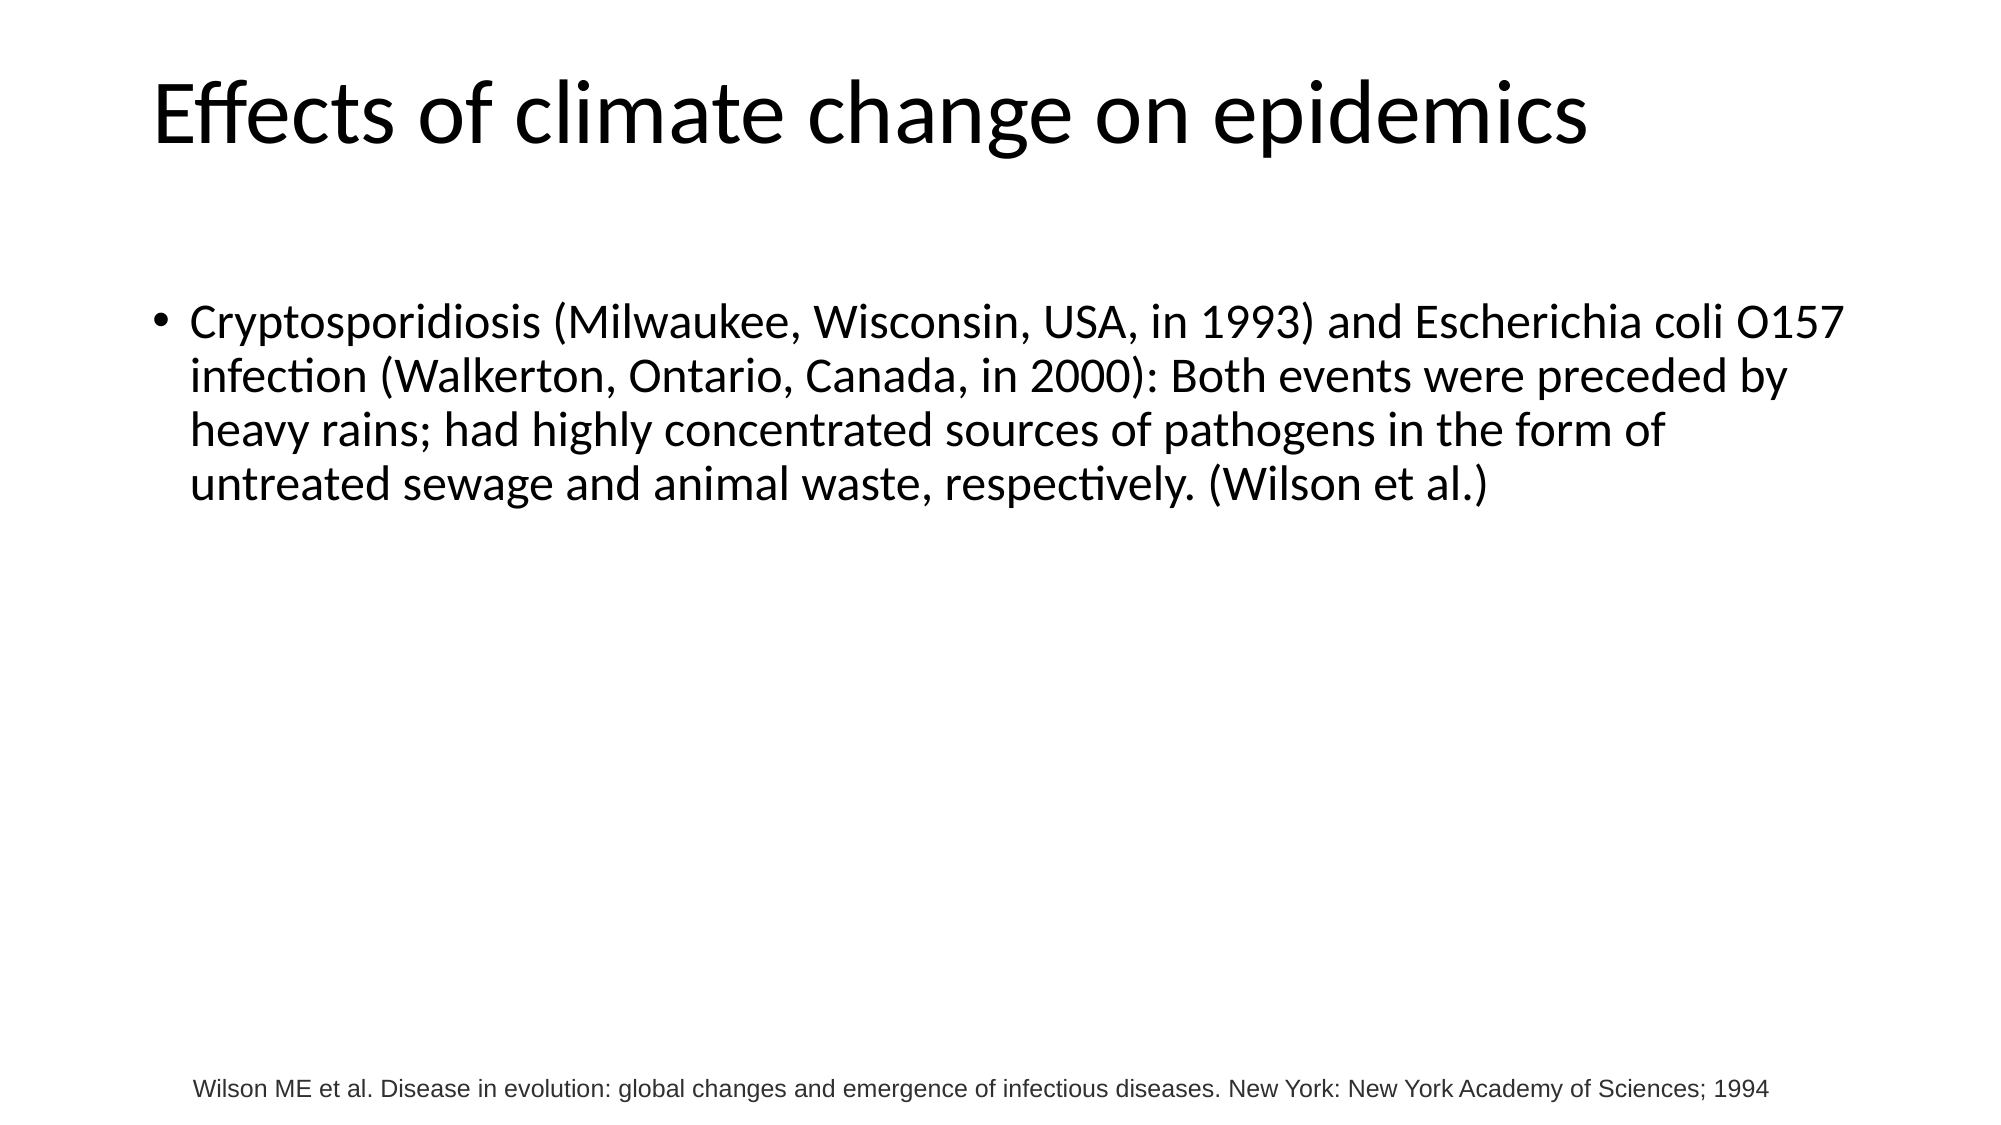

# Effects of climate change on epidemics
Cryptosporidiosis (Milwaukee, Wisconsin, USA, in 1993) and Escherichia coli O157 infection (Walkerton, Ontario, Canada, in 2000): Both events were preceded by heavy rains; had highly concentrated sources of pathogens in the form of untreated sewage and animal waste, respectively. (Wilson et al.)

Wilson ME et al. Disease in evolution: global changes and emergence of infectious diseases. New York: New York Academy of Sciences; 1994